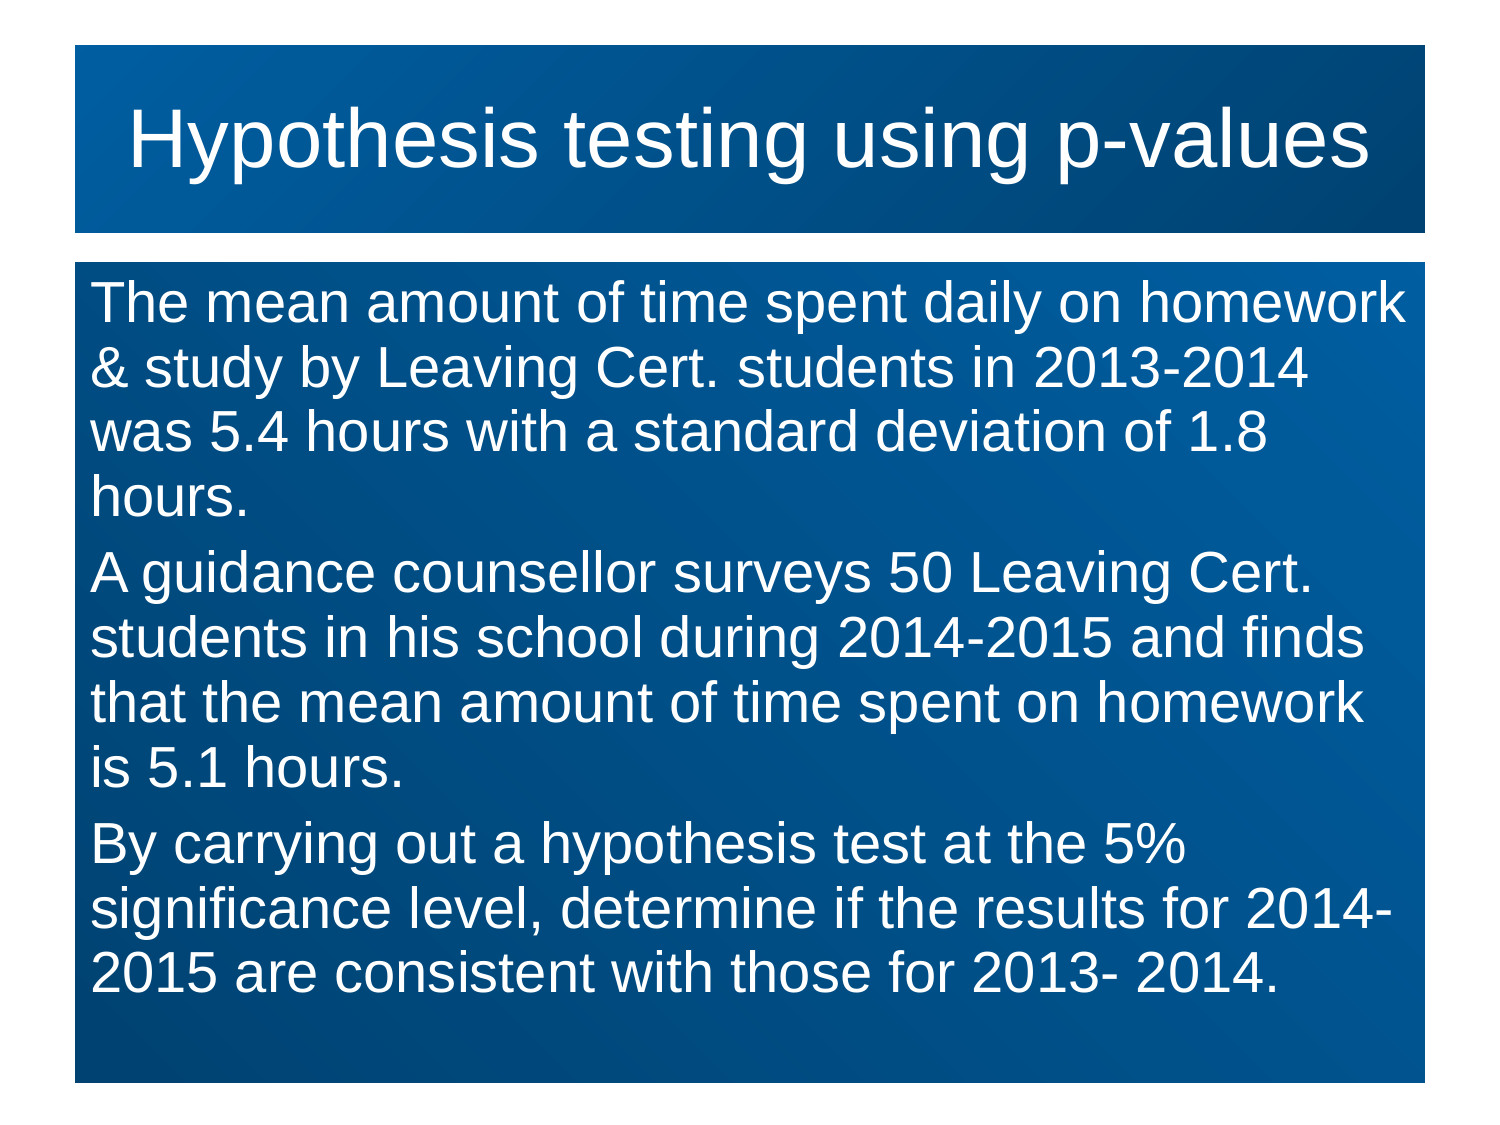

# Hypothesis testing using p-values
The mean amount of time spent daily on homework & study by Leaving Cert. students in 2013-2014 was 5.4 hours with a standard deviation of 1.8 hours.
A guidance counsellor surveys 50 Leaving Cert. students in his school during 2014-2015 and finds that the mean amount of time spent on homework is 5.1 hours.
By carrying out a hypothesis test at the 5% significance level, determine if the results for 2014-2015 are consistent with those for 2013- 2014.